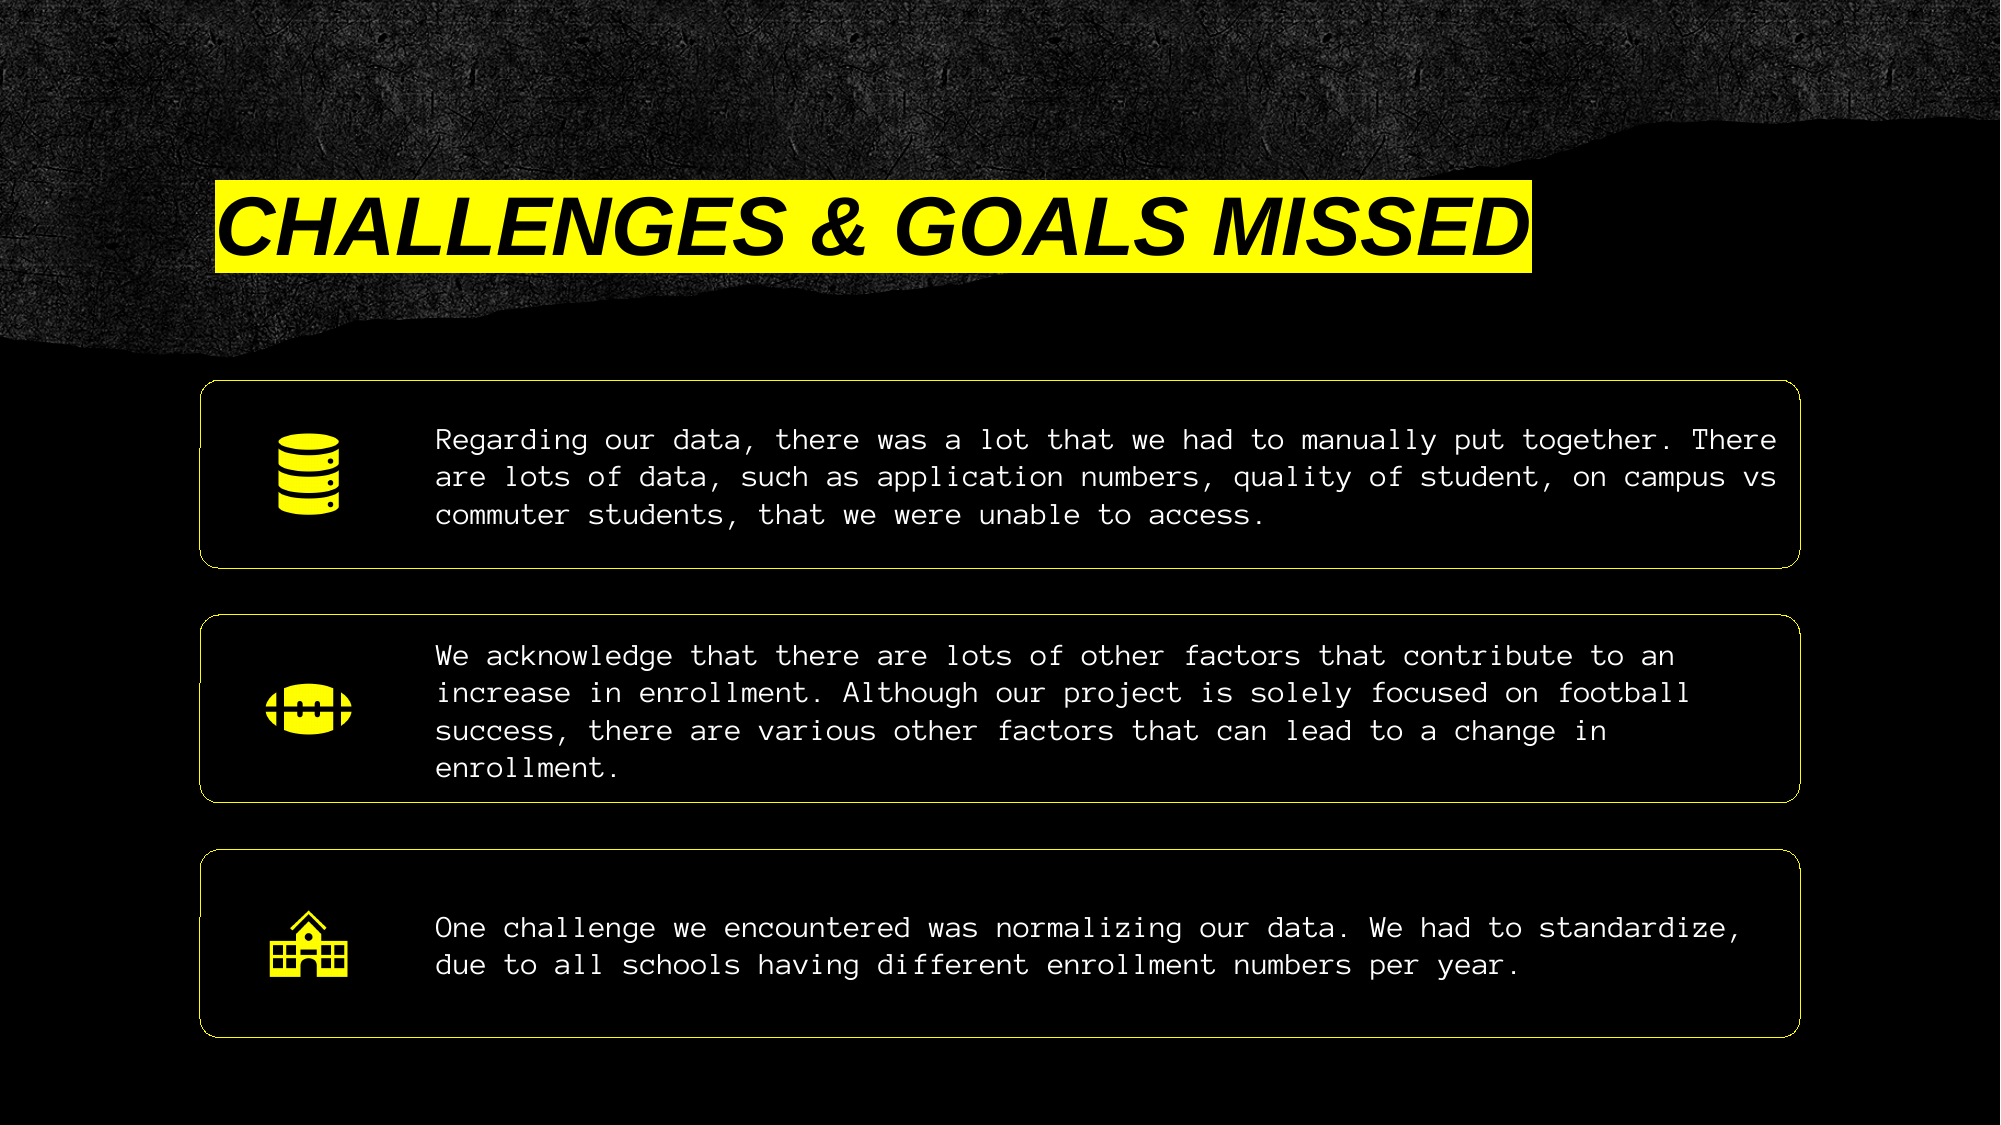

# CHALLENGES & GOALS MISSED
Regarding our data, there was a lot that we had to manually put together. There are lots of data, such as application numbers, quality of student, on campus vs commuter students, that we were unable to access.
We acknowledge that there are lots of other factors that contribute to an increase in enrollment. Although our project is solely focused on football success, there are various other factors that can lead to a change in enrollment.
One challenge we encountered was normalizing our data. We had to standardize, due to all schools having different enrollment numbers per year.